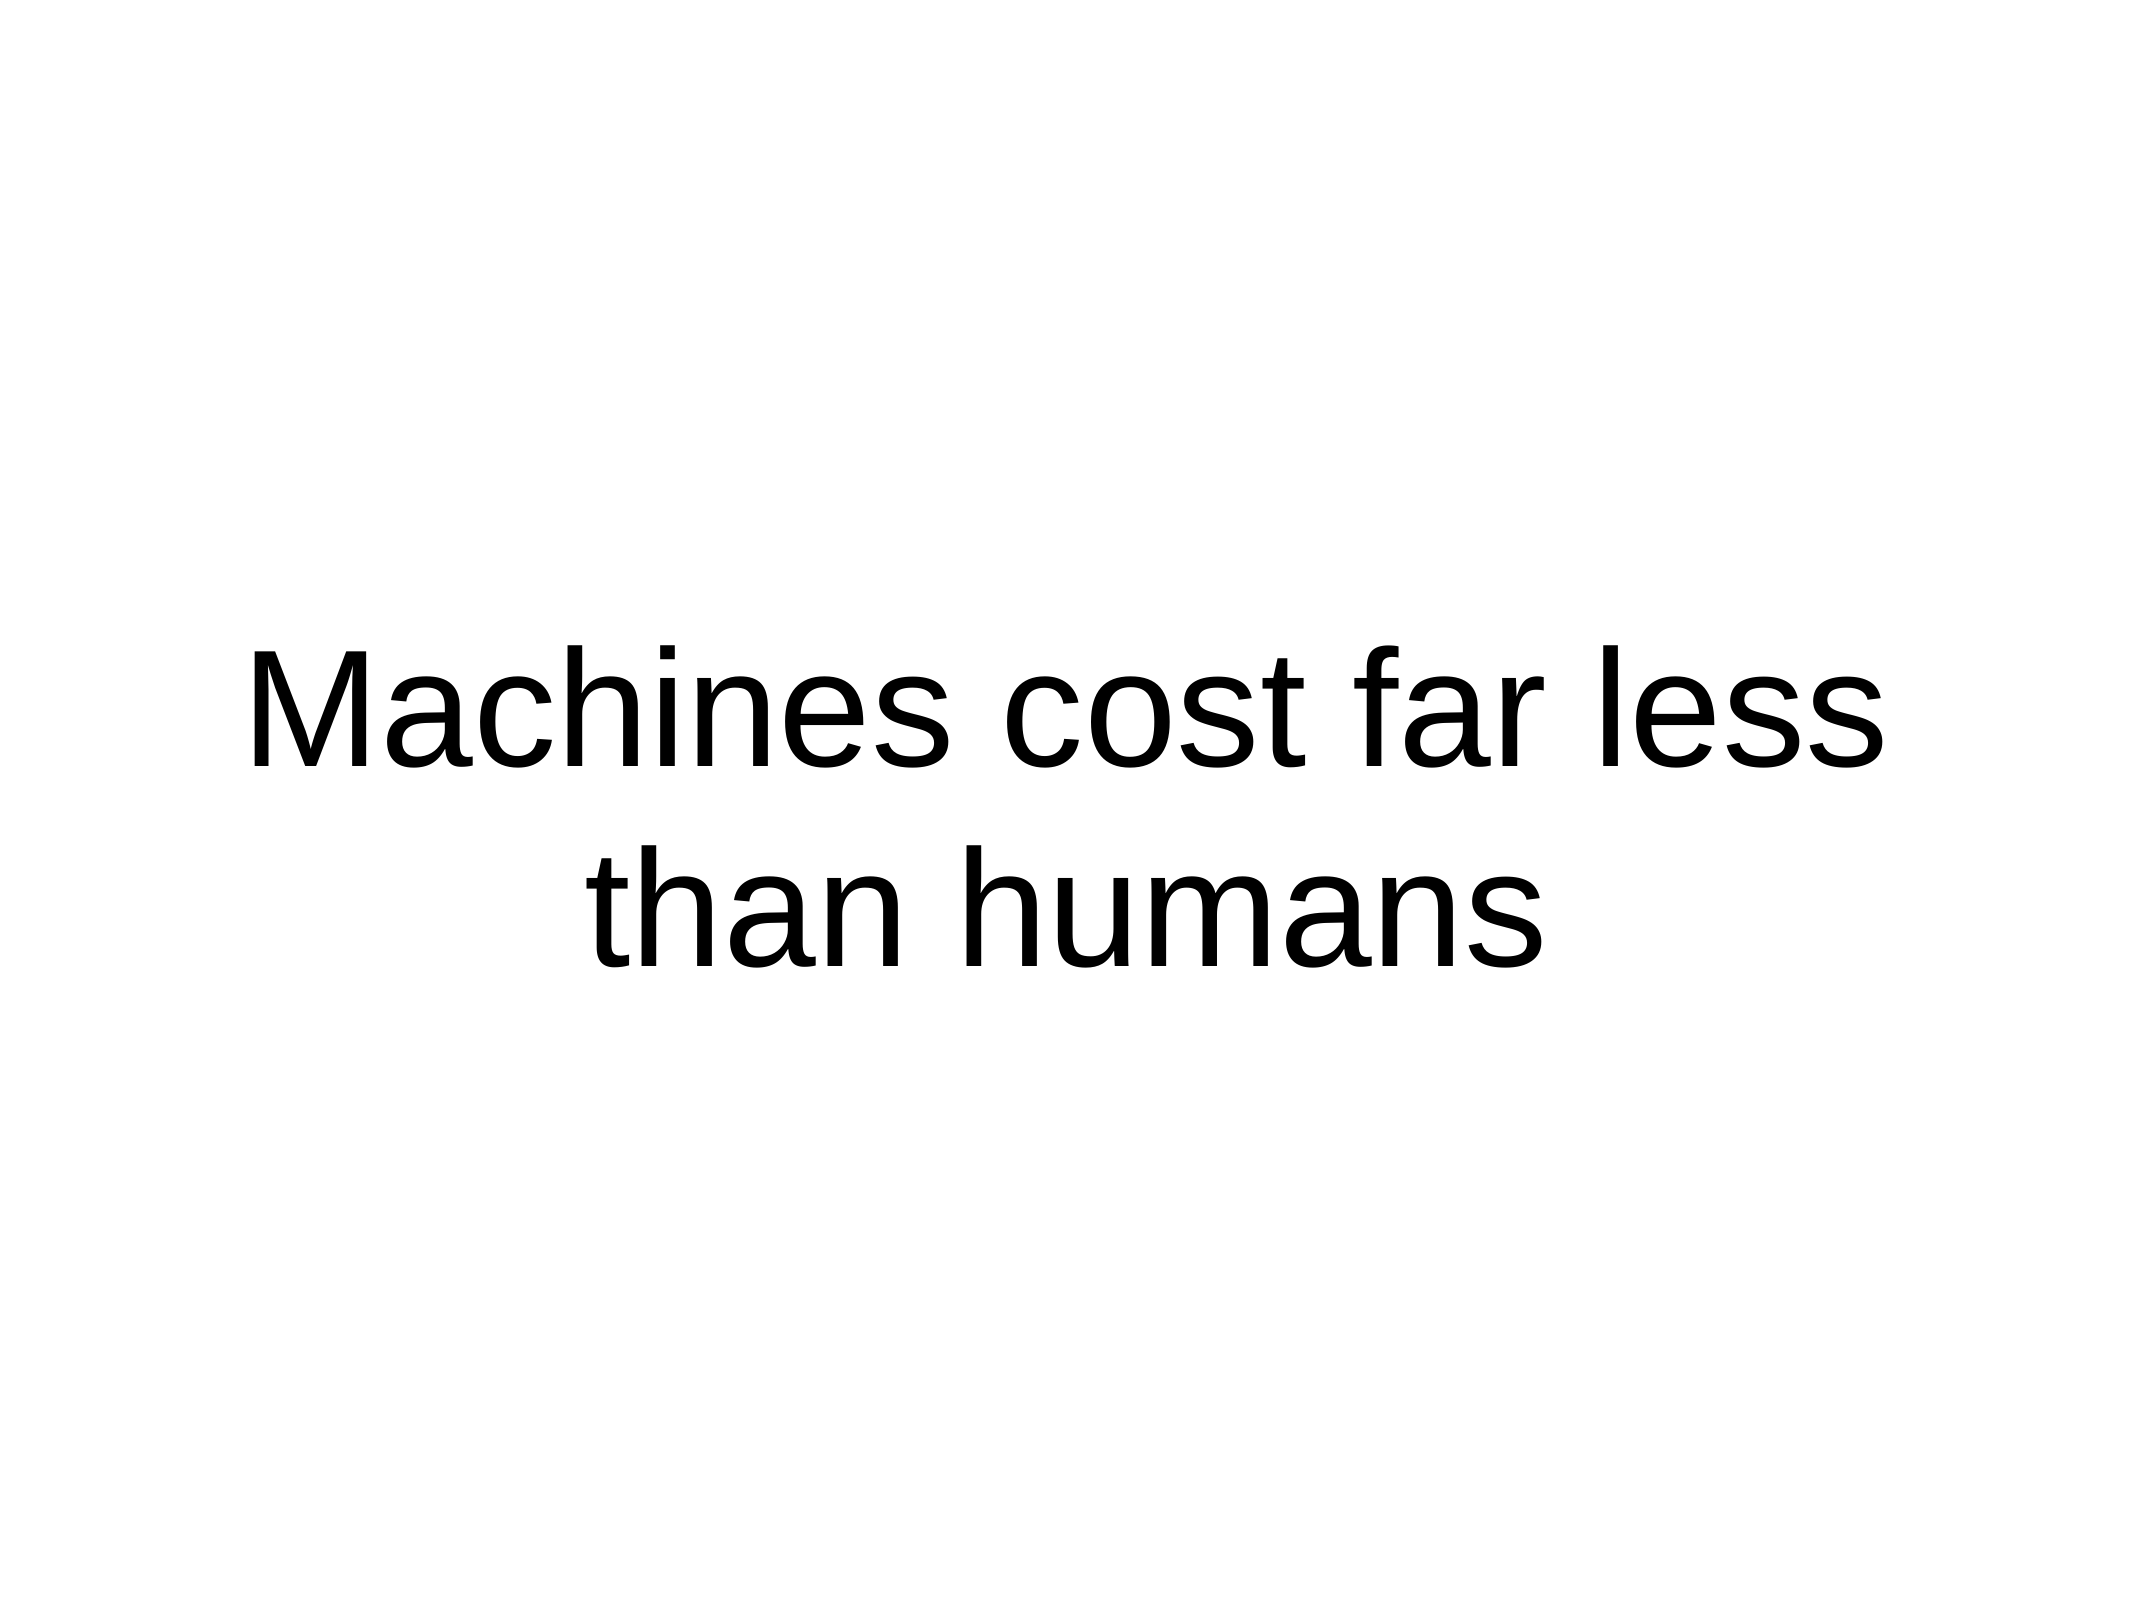

# Machines cost far less than humans